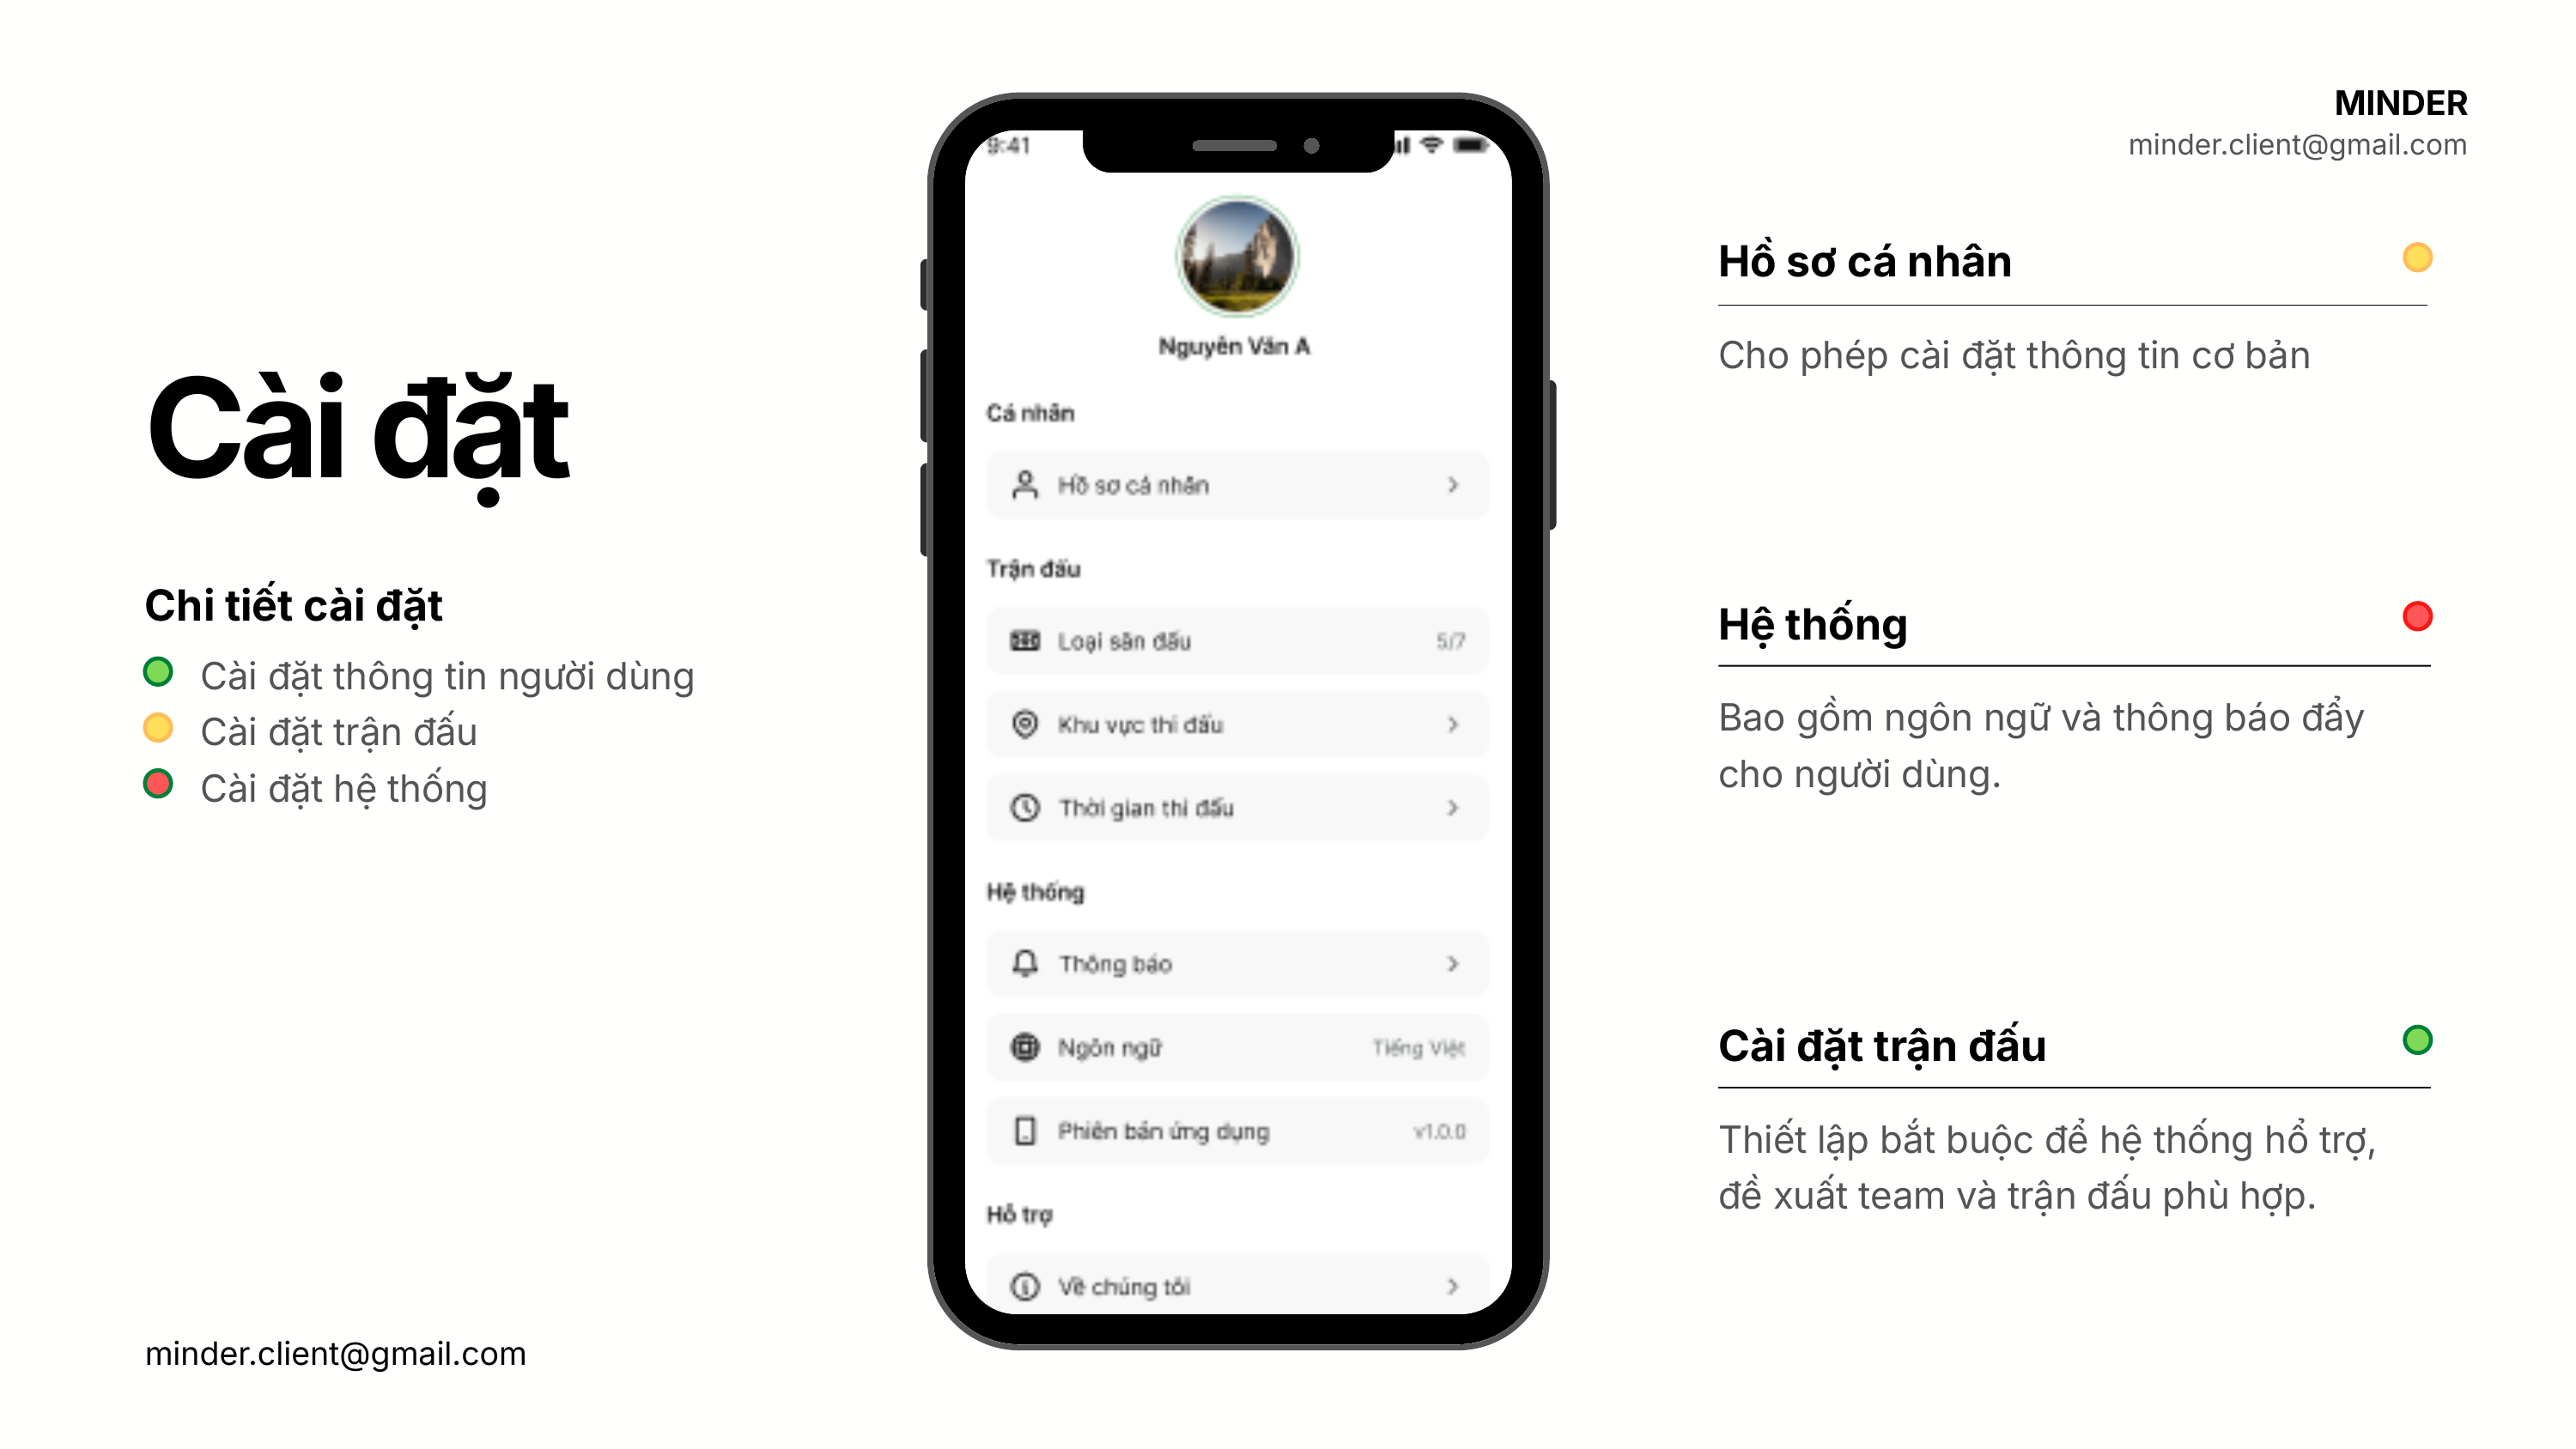

MINDER
minder.client@gmail.com

Hồ sơ cá nhân

Cho phép cài đặt thông tin cơ bản
Cài đặt
Chi tiết cài đặt
Hệ thống

Bao gồm ngôn ngữ và thông báo đẩy cho người dùng.
Cài đặt thông tin người dùng
Cài đặt trận đấu
Cài đặt hệ thống

Cài đặt trận đấu

Thiết lập bắt buộc để hệ thống hổ trợ, đề xuất team và trận đấu phù hợp.
minder.client@gmail.com